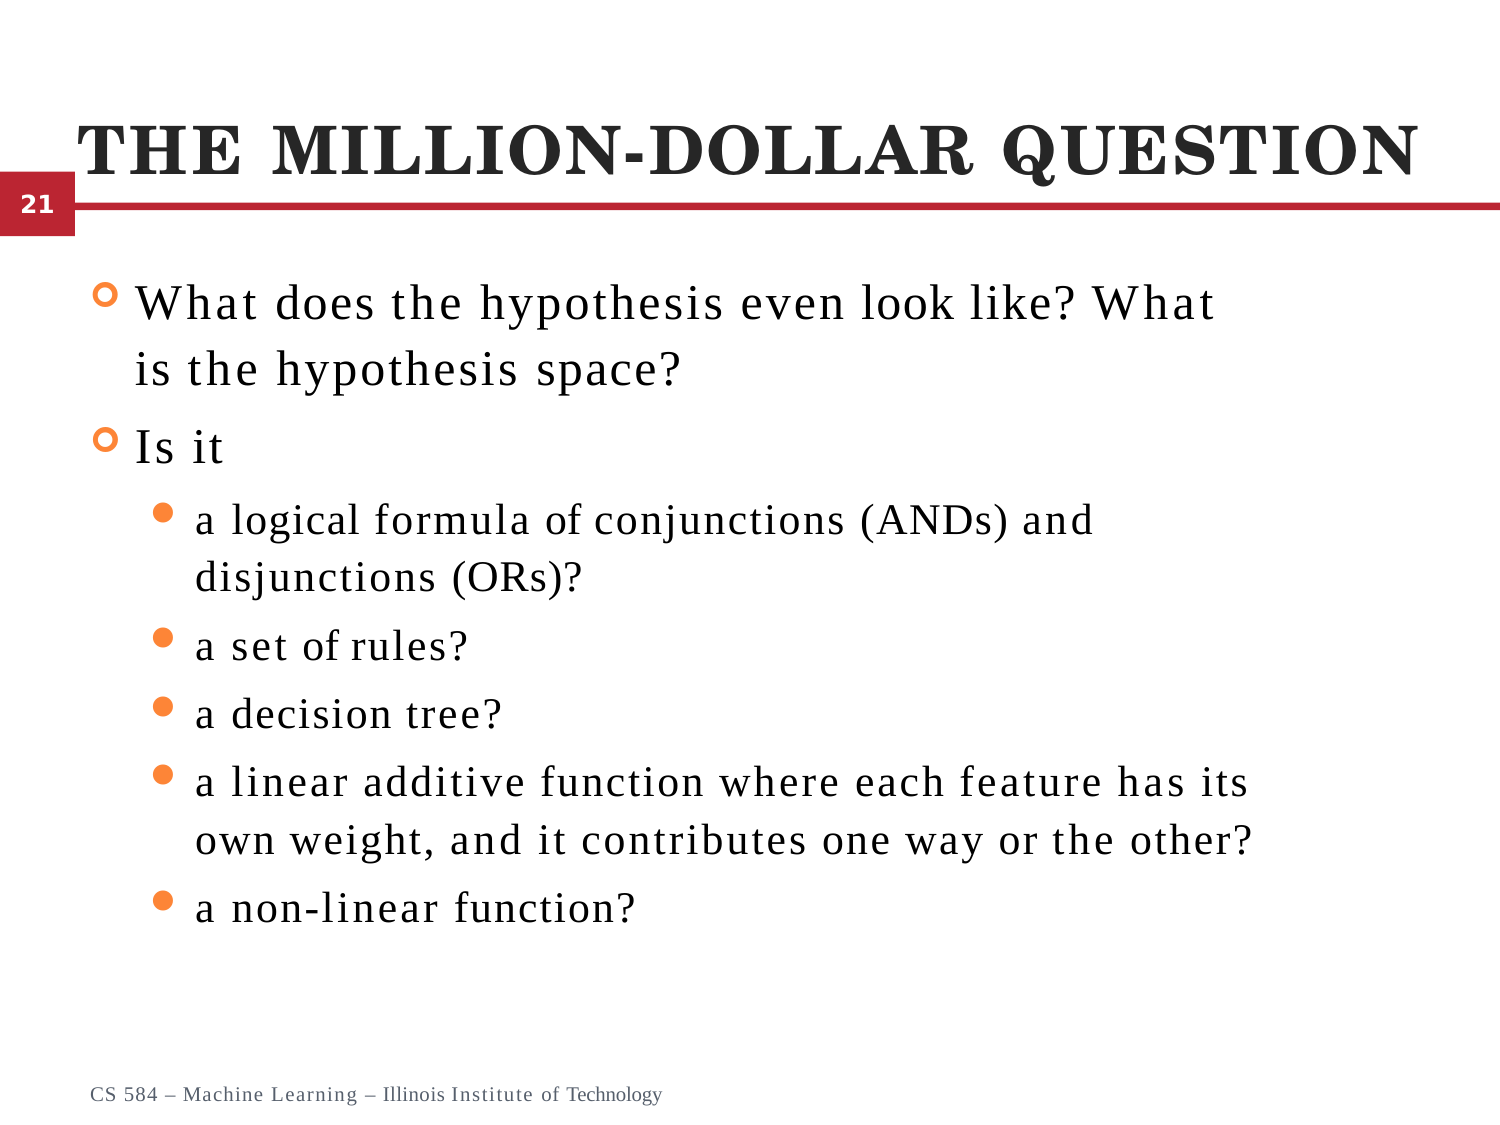

# The Million-Dollar Question
What does the hypothesis even look like? What is the hypothesis space?
Is it
a logical formula of conjunctions (ANDs) and disjunctions (ORs)?
a set of rules?
a decision tree?
a linear additive function where each feature has its own weight, and it contributes one way or the other?
a non-linear function?
7
CS 584 – Machine Learning – Illinois Institute of Technology